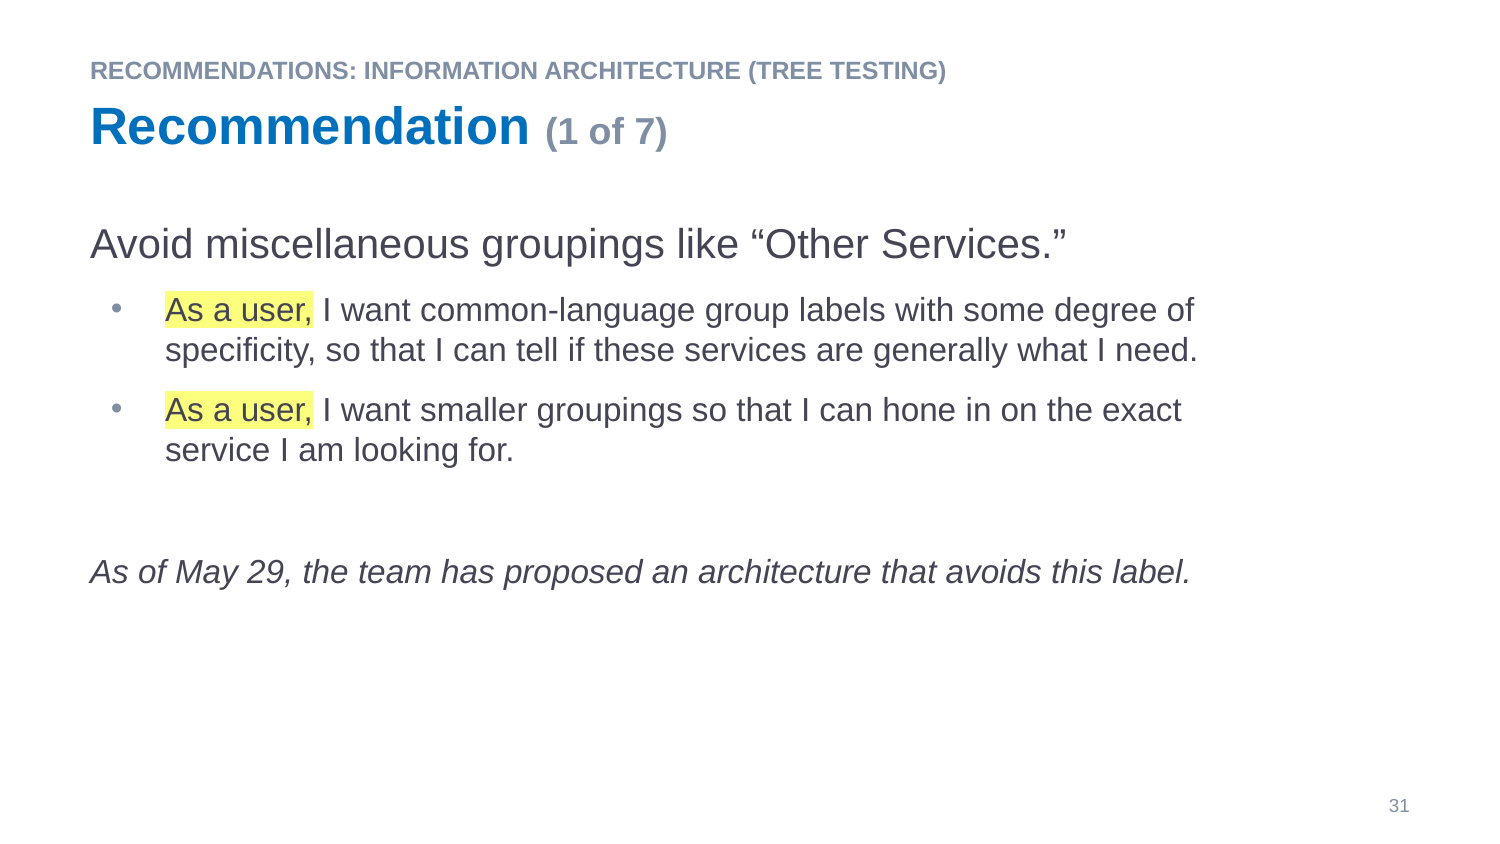

RECOMMENDATIONS: INFORMATION ARCHITECTURE (TREE TESTING)
# Recommendation (1 of 7)
Avoid miscellaneous groupings like “Other Services.”
As a user, I want common-language group labels with some degree of specificity, so that I can tell if these services are generally what I need.
As a user, I want smaller groupings so that I can hone in on the exact service I am looking for.

As of May 29, the team has proposed an architecture that avoids this label.
31